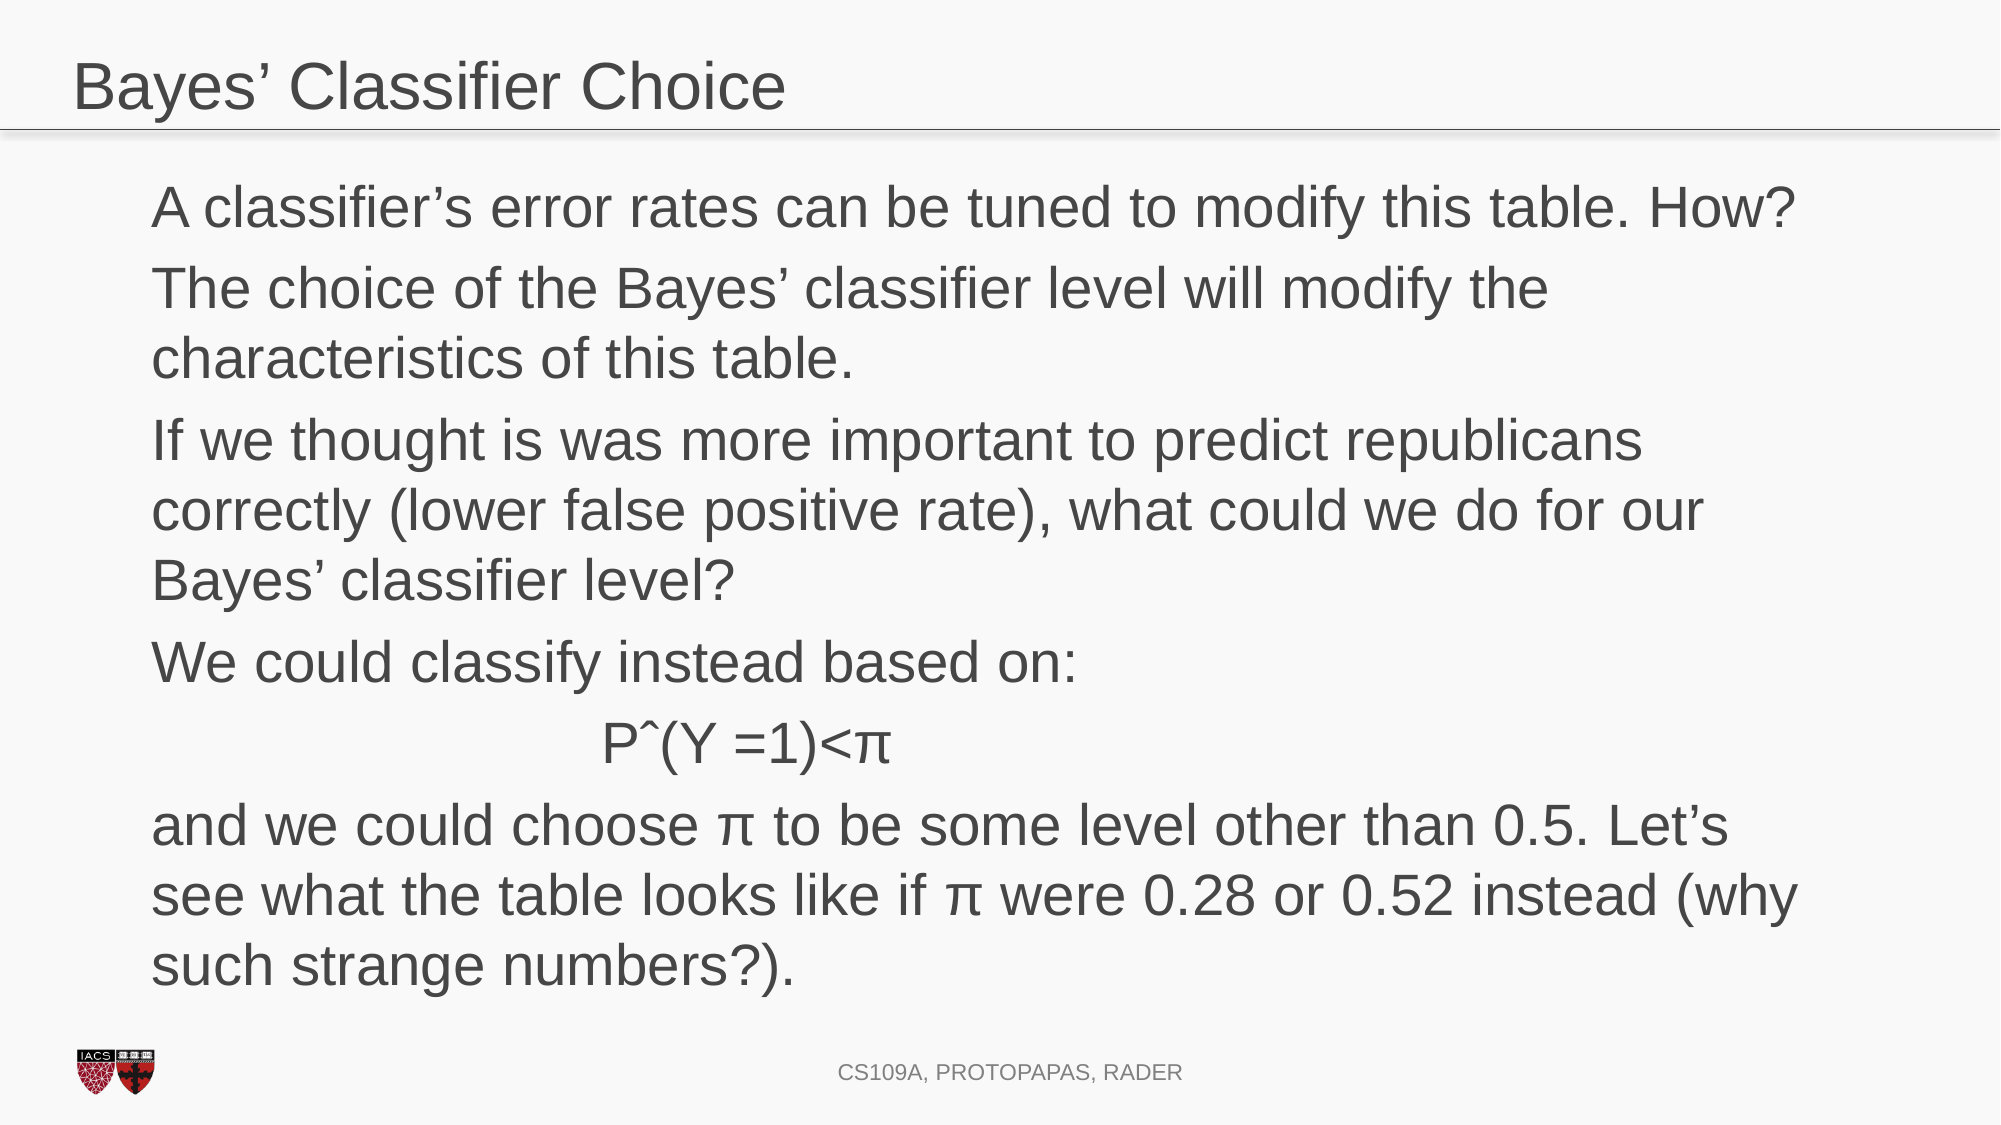

# Bayes’ Classifier Choice
A classifier’s error rates can be tuned to modify this table. How?
The choice of the Bayes’ classifier level will modify the characteristics of this table.
If we thought is was more important to predict republicans correctly (lower false positive rate), what could we do for our Bayes’ classifier level?
We could classify instead based on:
			Pˆ(Y =1)<π
and we could choose π to be some level other than 0.5. Let’s see what the table looks like if π were 0.28 or 0.52 instead (why such strange numbers?).